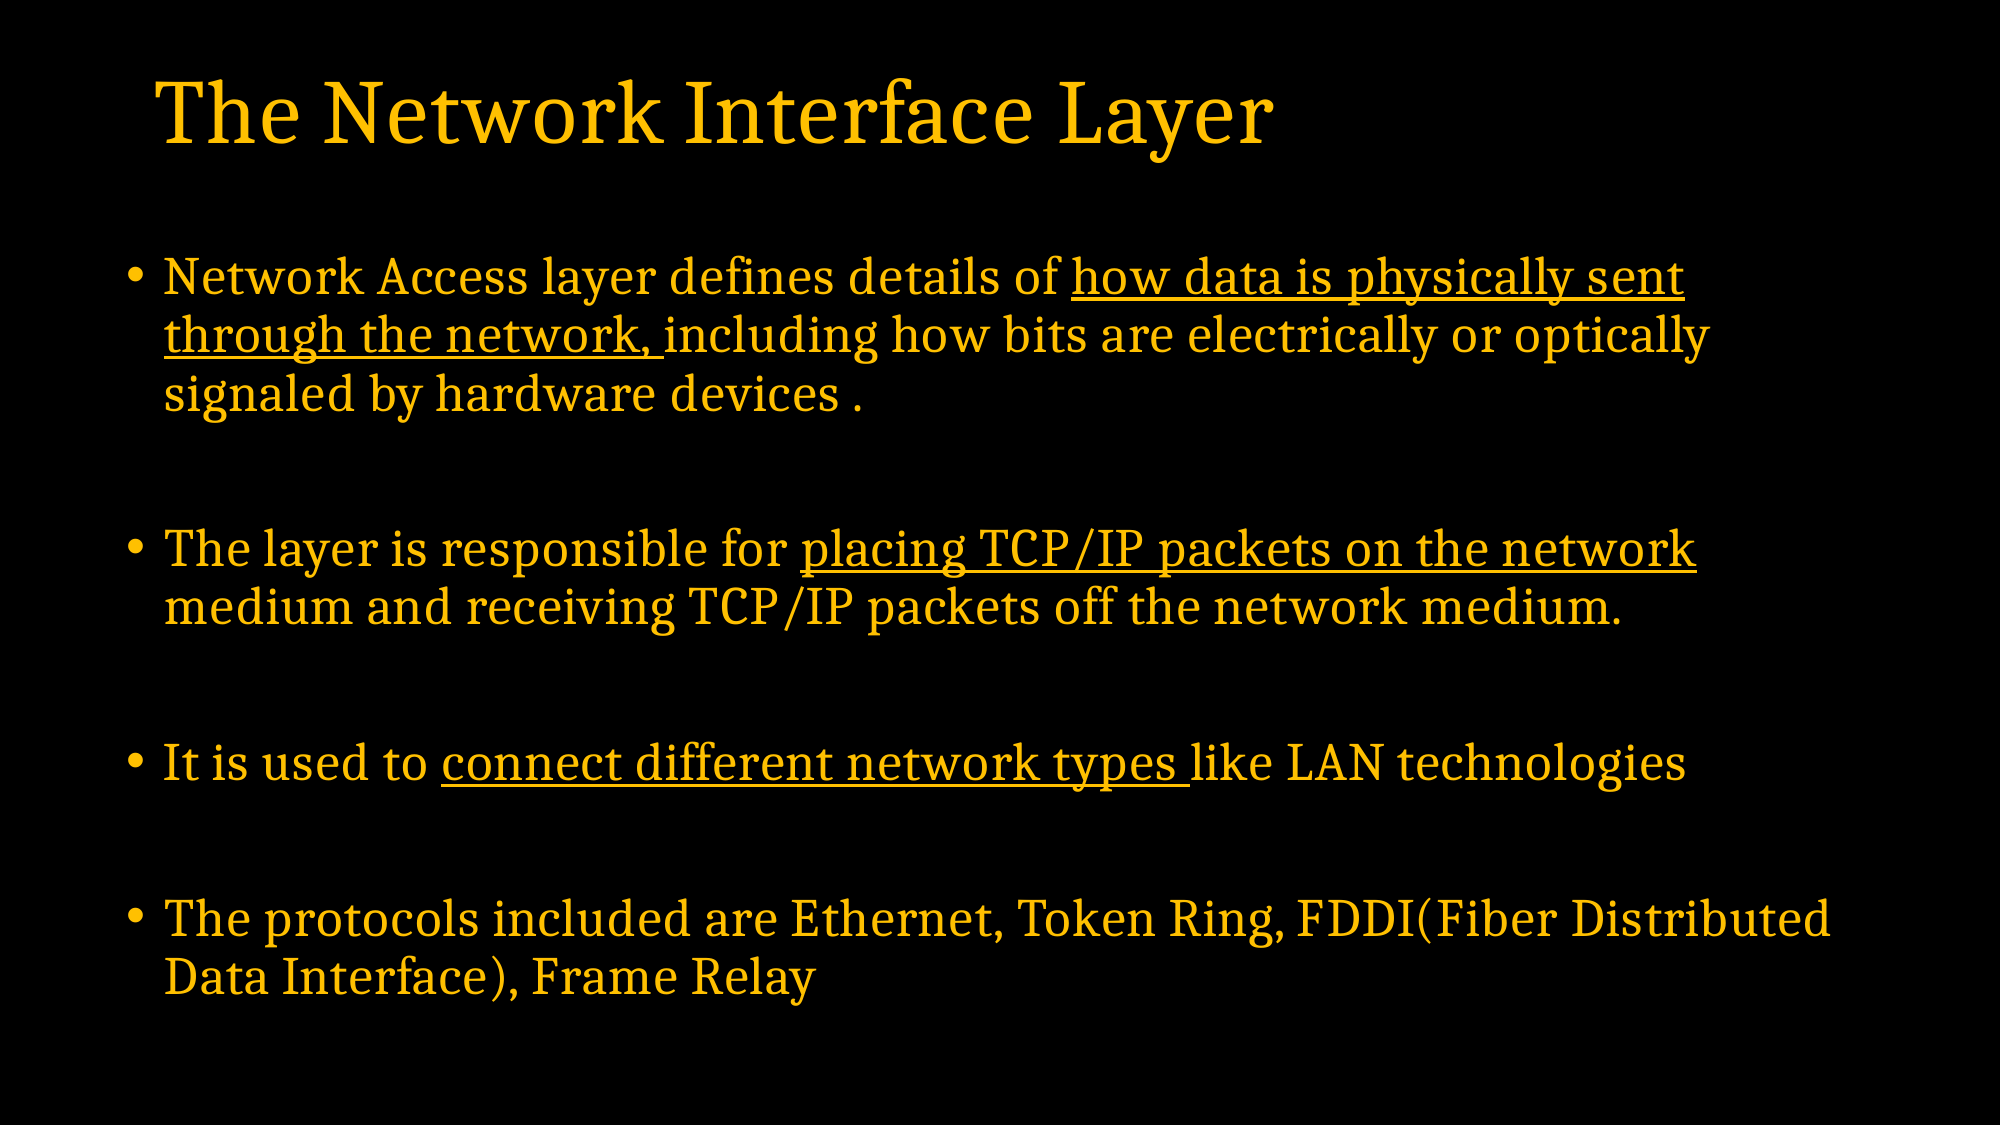

# The Network Interface Layer
Network Access layer defines details of how data is physically sent through the network, including how bits are electrically or optically signaled by hardware devices .

The layer is responsible for placing TCP/IP packets on the network medium and receiving TCP/IP packets off the network medium.

It is used to connect different network types like LAN technologies

The protocols included are Ethernet, Token Ring, FDDI(Fiber Distributed Data Interface), Frame Relay